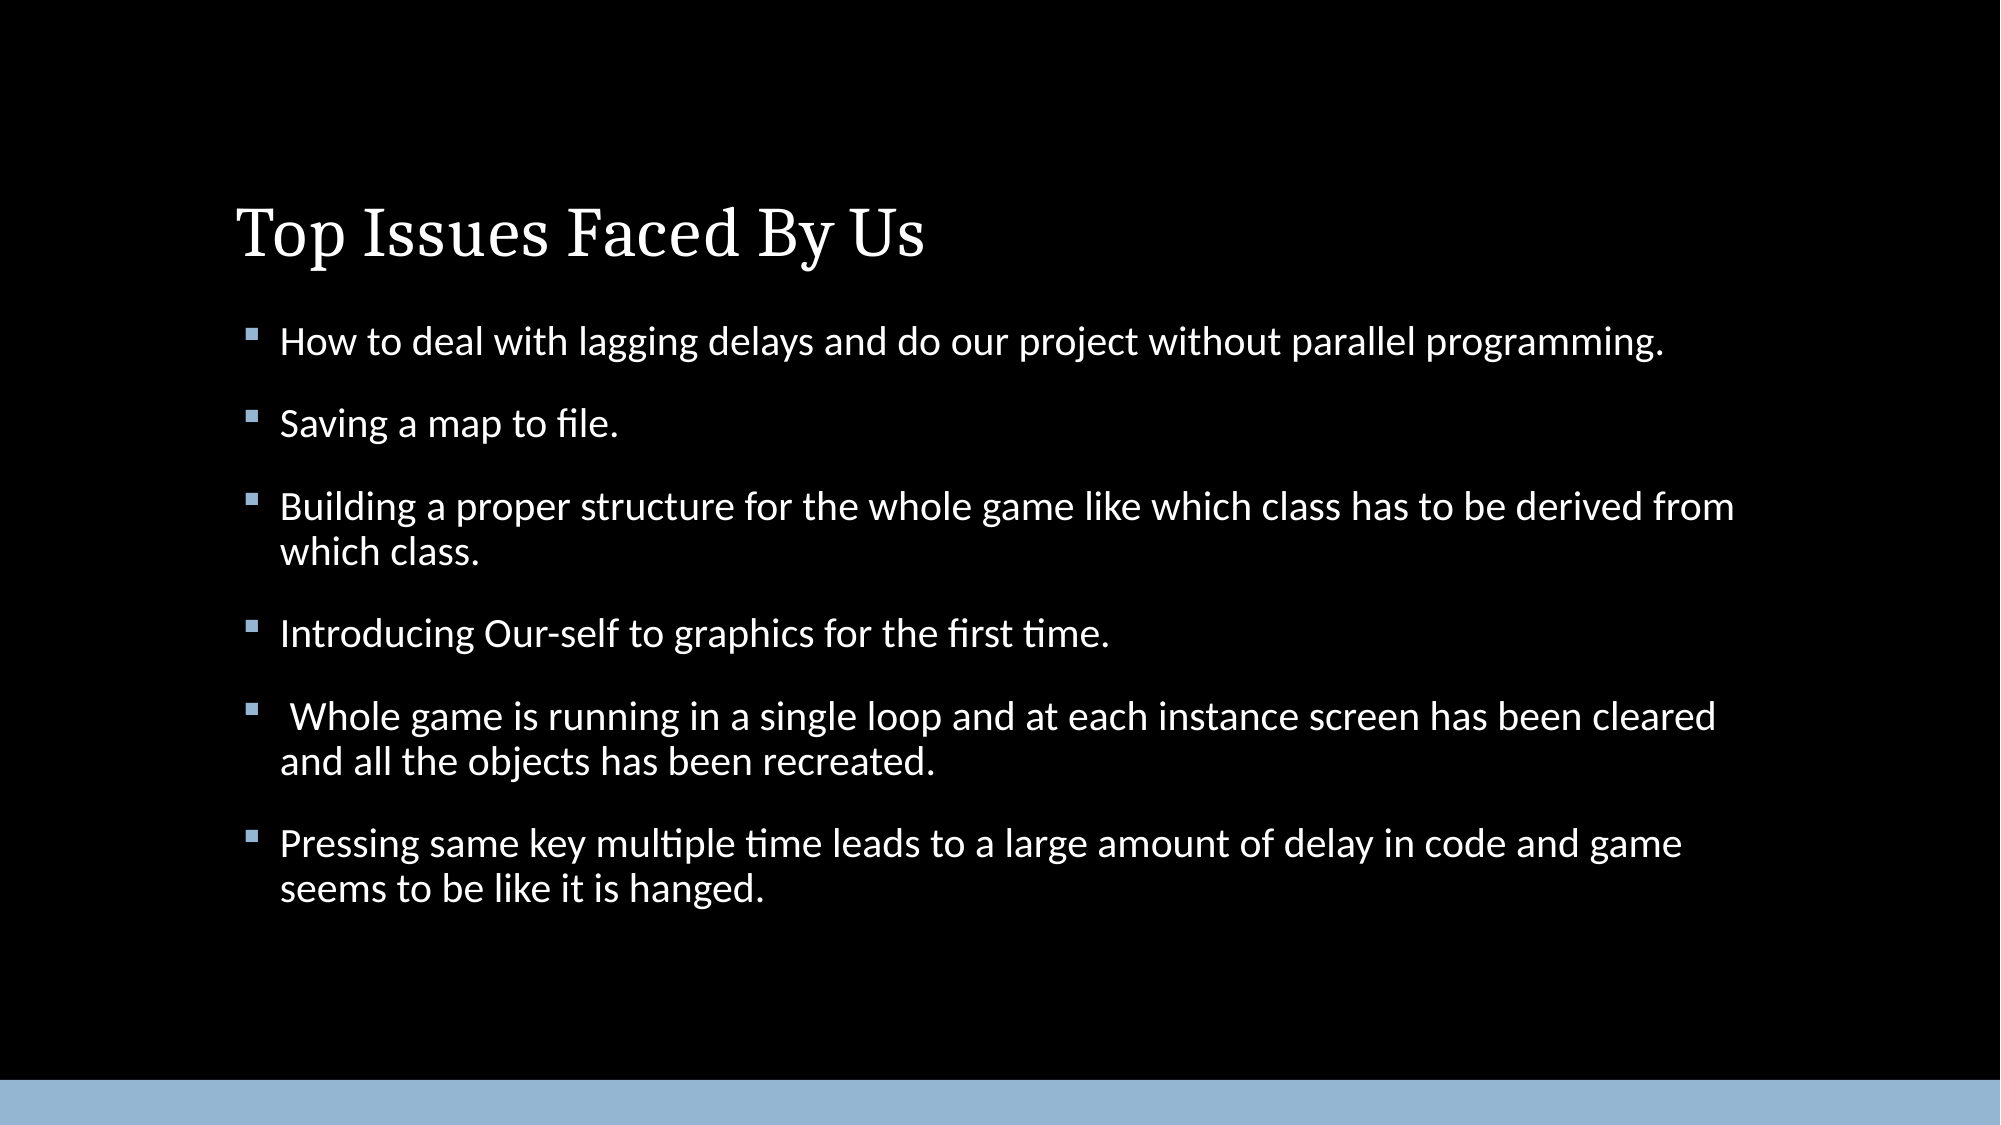

# Top Issues Faced By Us
How to deal with lagging delays and do our project without parallel programming.
Saving a map to file.
Building a proper structure for the whole game like which class has to be derived from which class.
Introducing Our-self to graphics for the first time.
 Whole game is running in a single loop and at each instance screen has been cleared and all the objects has been recreated.
Pressing same key multiple time leads to a large amount of delay in code and game seems to be like it is hanged.